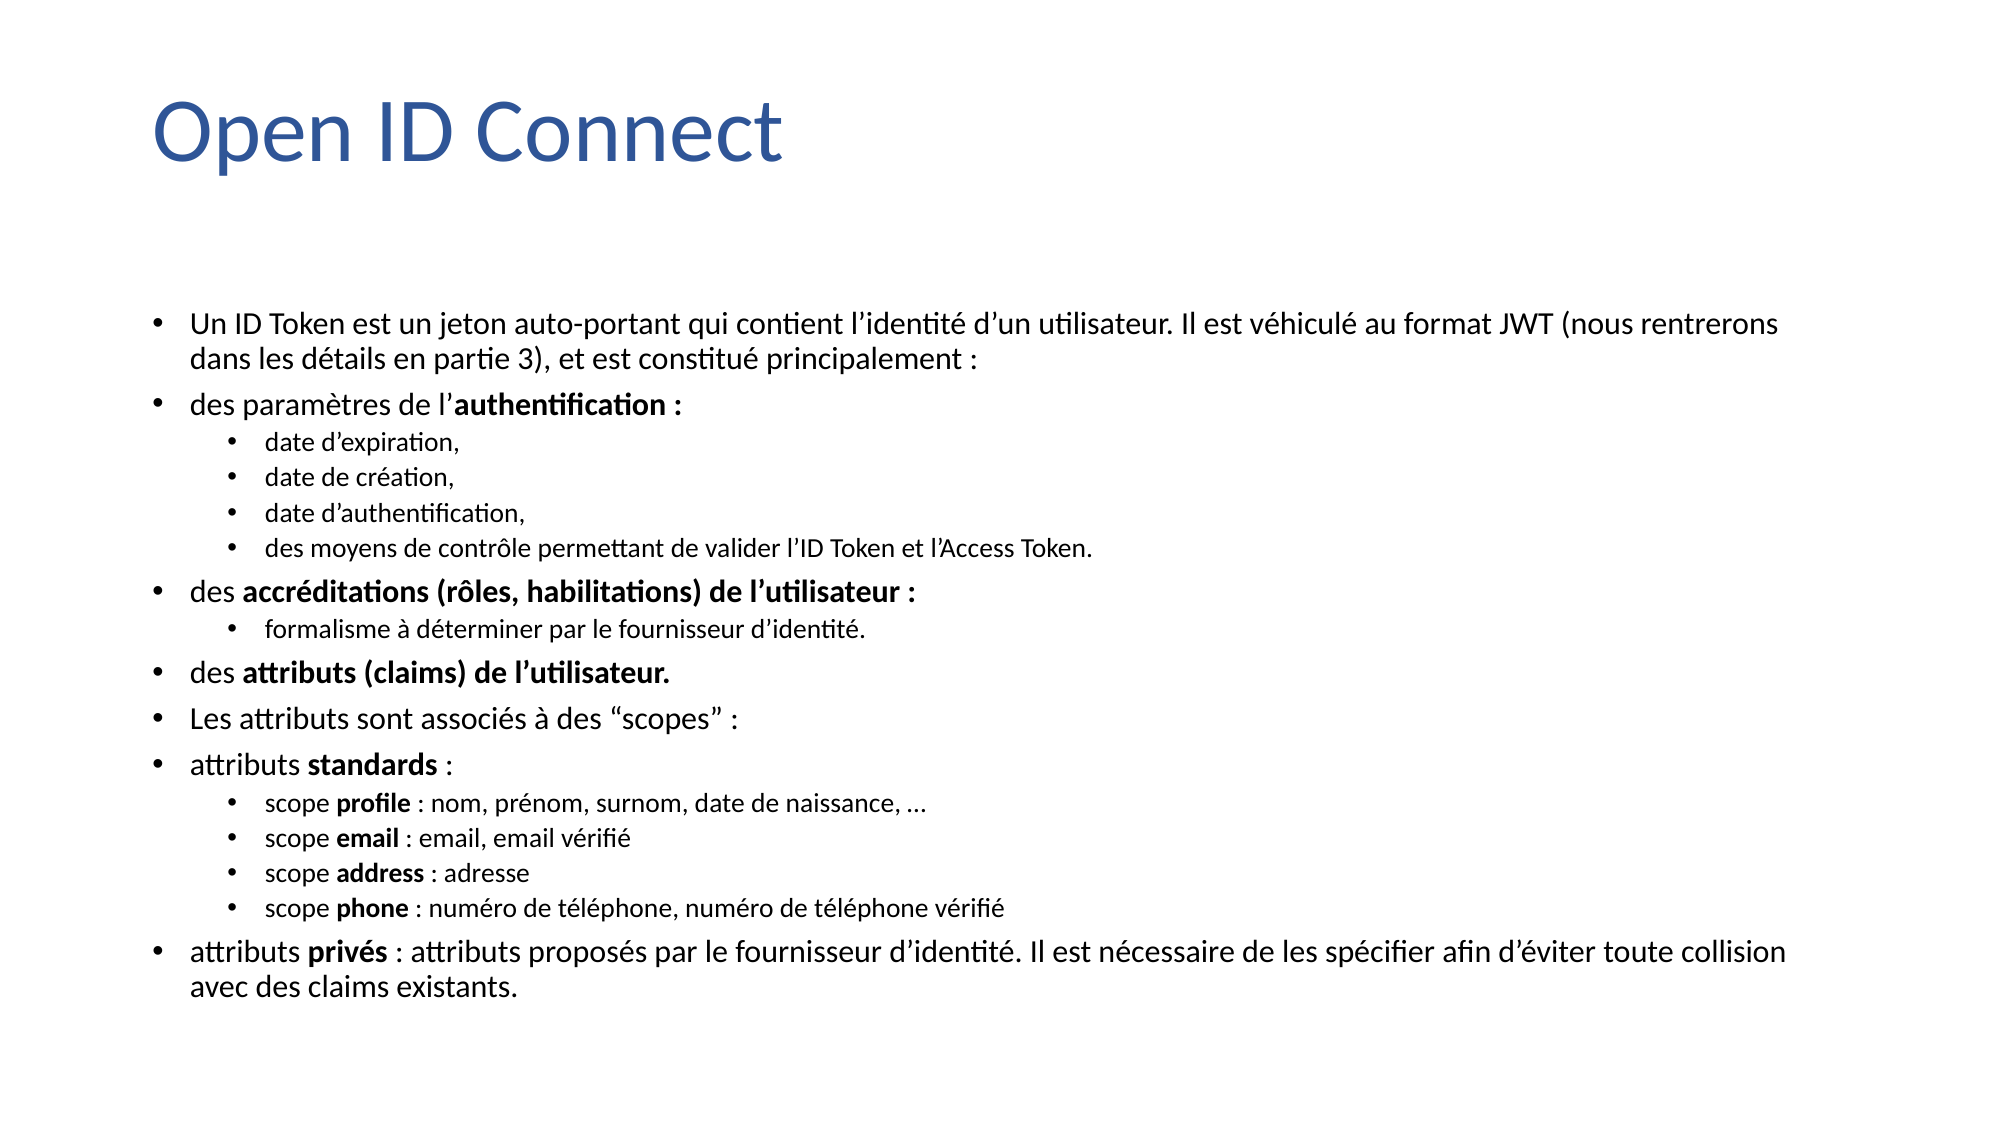

# Open ID Connect
Un ID Token est un jeton auto-portant qui contient l’identité d’un utilisateur. Il est véhiculé au format JWT (nous rentrerons dans les détails en partie 3), et est constitué principalement :
des paramètres de l’authentification :
date d’expiration,
date de création,
date d’authentification,
des moyens de contrôle permettant de valider l’ID Token et l’Access Token.
des accréditations (rôles, habilitations) de l’utilisateur :
formalisme à déterminer par le fournisseur d’identité.
des attributs (claims) de l’utilisateur.
Les attributs sont associés à des “scopes” :
attributs standards :
scope profile : nom, prénom, surnom, date de naissance, …
scope email : email, email vérifié
scope address : adresse
scope phone : numéro de téléphone, numéro de téléphone vérifié
attributs privés : attributs proposés par le fournisseur d’identité. Il est nécessaire de les spécifier afin d’éviter toute collision avec des claims existants.